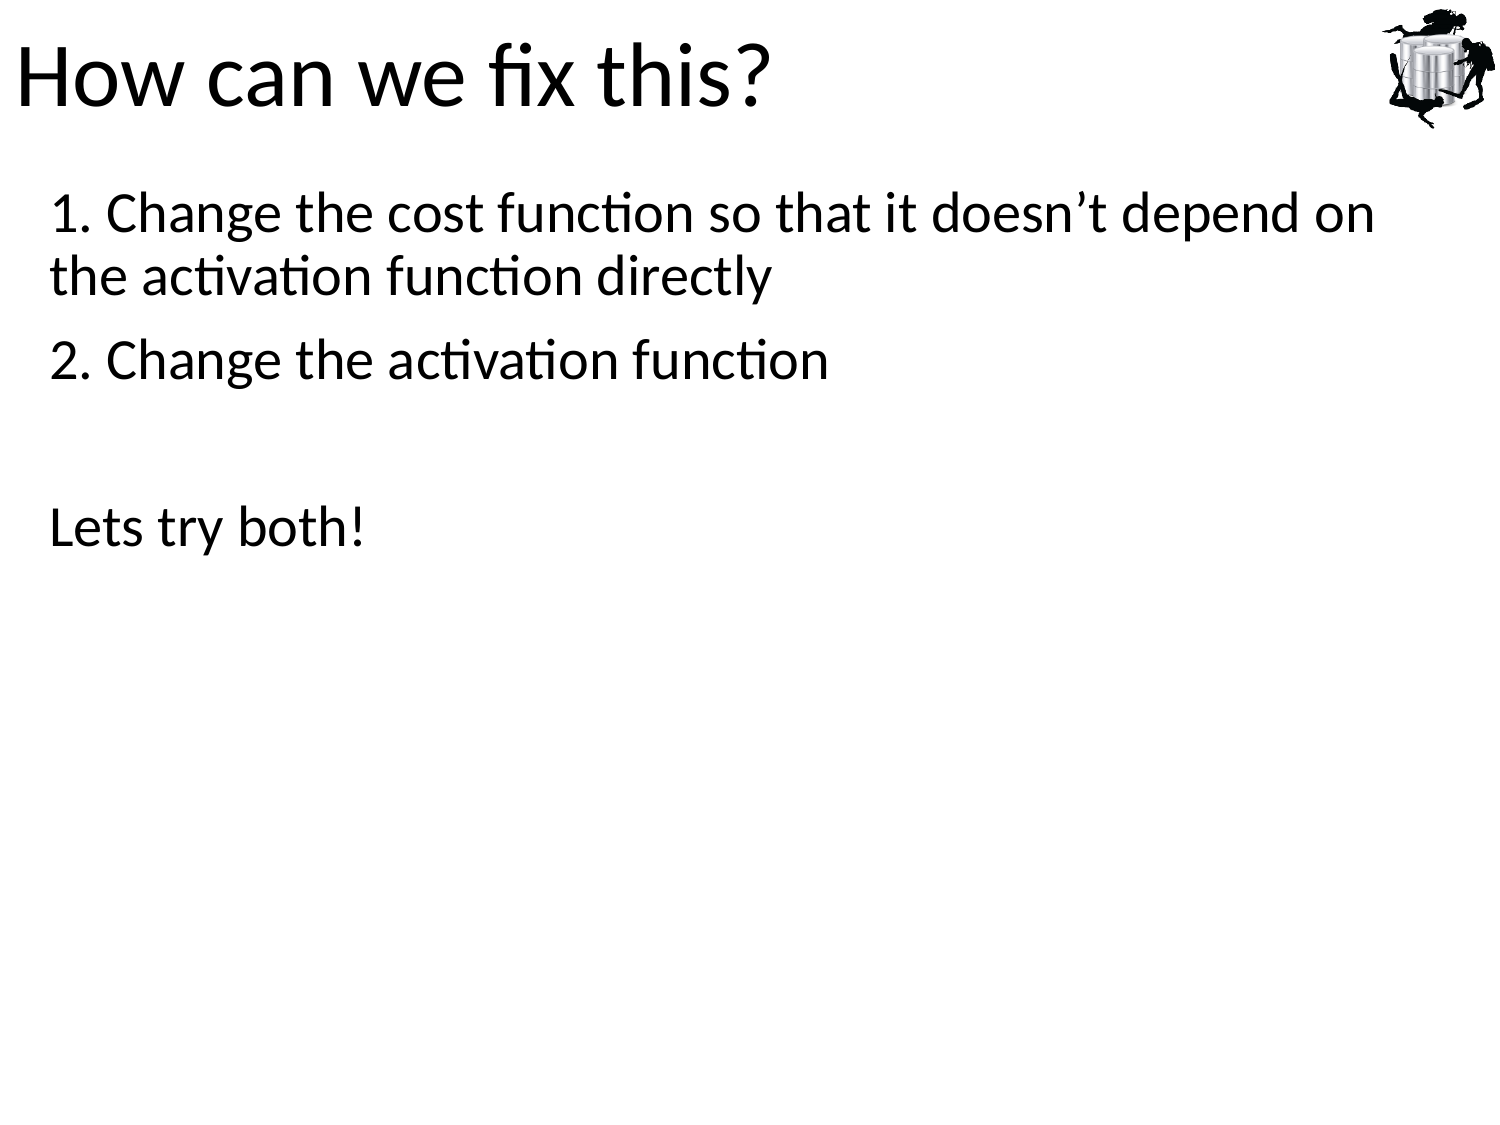

# How can we fix this?
1. Change the cost function so that it doesn’t depend on the activation function directly
2. Change the activation function

Lets try both!